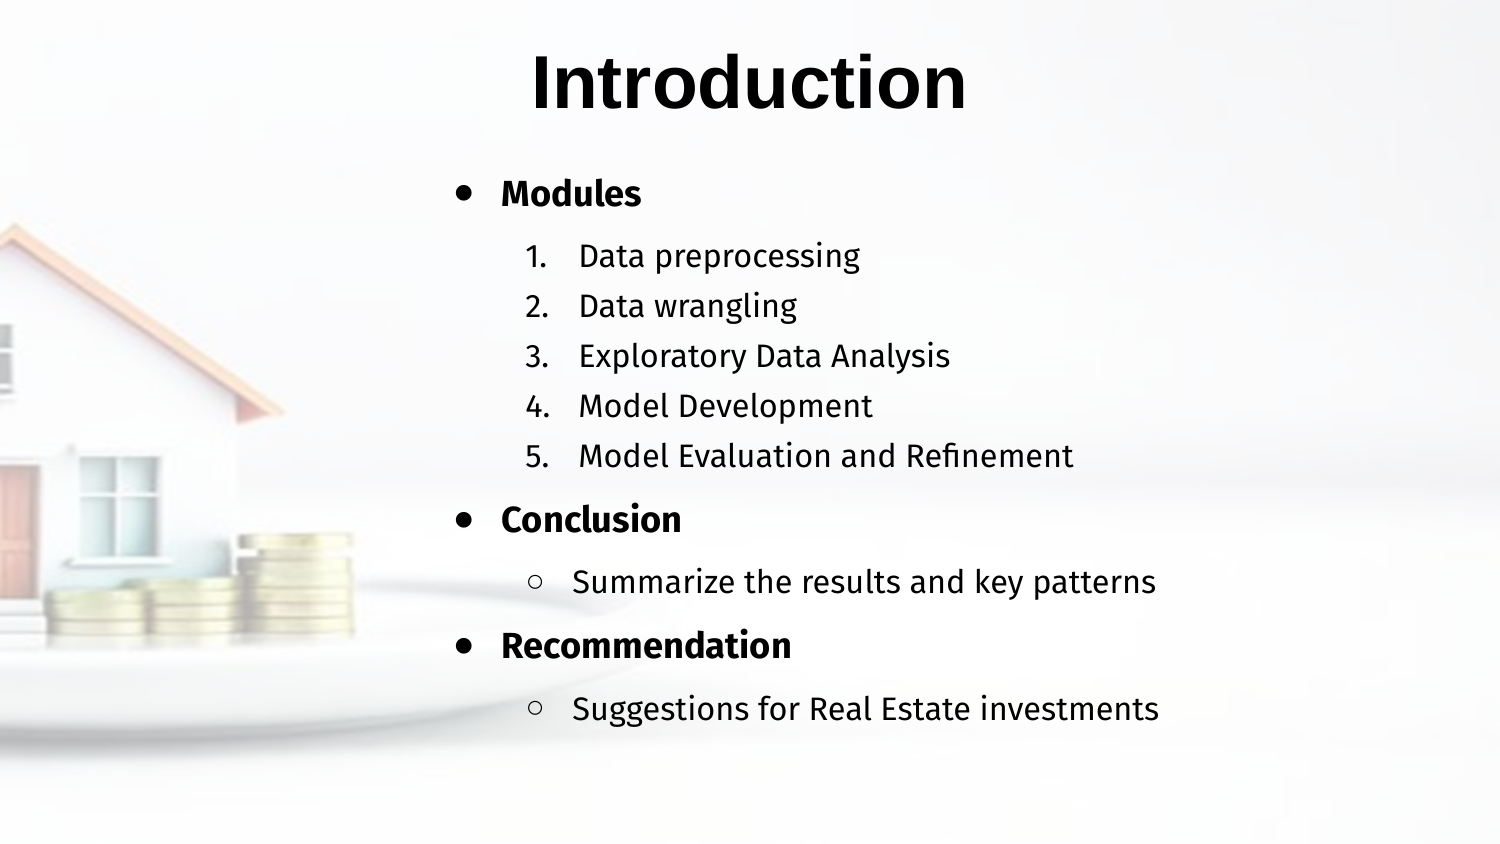

# Introduction
Modules
Data preprocessing
Data wrangling
Exploratory Data Analysis
Model Development
Model Evaluation and Refinement
Conclusion
Summarize the results and key patterns
Recommendation
Suggestions for Real Estate investments